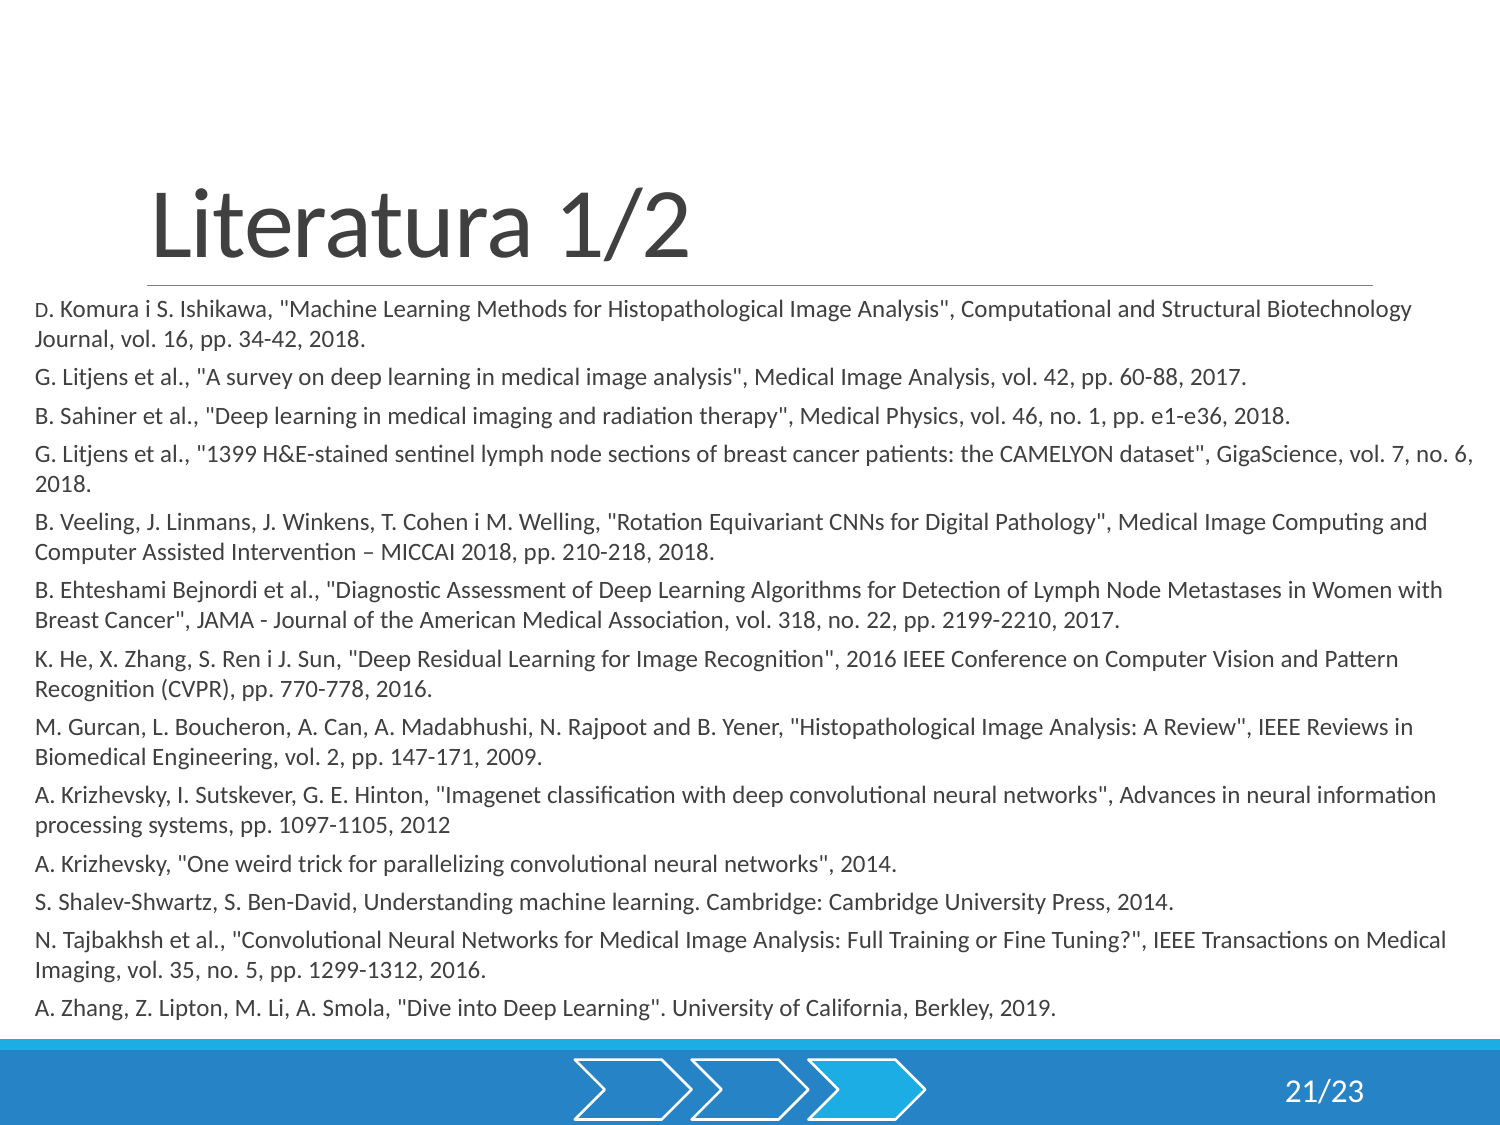

# Literatura 1/2
D. Komura i S. Ishikawa, "Machine Learning Methods for Histopathological Image Analysis", Computational and Structural Biotechnology Journal, vol. 16, pp. 34-42, 2018.
G. Litjens et al., "A survey on deep learning in medical image analysis", Medical Image Analysis, vol. 42, pp. 60-88, 2017.
B. Sahiner et al., "Deep learning in medical imaging and radiation therapy", Medical Physics, vol. 46, no. 1, pp. e1-e36, 2018.
G. Litjens et al., "1399 H&E-stained sentinel lymph node sections of breast cancer patients: the CAMELYON dataset", GigaScience, vol. 7, no. 6, 2018.
B. Veeling, J. Linmans, J. Winkens, T. Cohen i M. Welling, "Rotation Equivariant CNNs for Digital Pathology", Medical Image Computing and Computer Assisted Intervention – MICCAI 2018, pp. 210-218, 2018.
B. Ehteshami Bejnordi et al., "Diagnostic Assessment of Deep Learning Algorithms for Detection of Lymph Node Metastases in Women with Breast Cancer", JAMA - Journal of the American Medical Association, vol. 318, no. 22, pp. 2199-2210, 2017.
K. He, X. Zhang, S. Ren i J. Sun, "Deep Residual Learning for Image Recognition", 2016 IEEE Conference on Computer Vision and Pattern Recognition (CVPR), pp. 770-778, 2016.
M. Gurcan, L. Boucheron, A. Can, A. Madabhushi, N. Rajpoot and B. Yener, "Histopathological Image Analysis: A Review", IEEE Reviews in Biomedical Engineering, vol. 2, pp. 147-171, 2009.
A. Krizhevsky, I. Sutskever, G. E. Hinton, "Imagenet classification with deep convolutional neural networks", Advances in neural information processing systems, pp. 1097-1105, 2012
A. Krizhevsky, "One weird trick for parallelizing convolutional neural networks", 2014.
S. Shalev-Shwartz, S. Ben-David, Understanding machine learning. Cambridge: Cambridge University Press, 2014.
N. Tajbakhsh et al., "Convolutional Neural Networks for Medical Image Analysis: Full Training or Fine Tuning?", IEEE Transactions on Medical Imaging, vol. 35, no. 5, pp. 1299-1312, 2016.
A. Zhang, Z. Lipton, M. Li, A. Smola, "Dive into Deep Learning". University of California, Berkley, 2019.

21/23